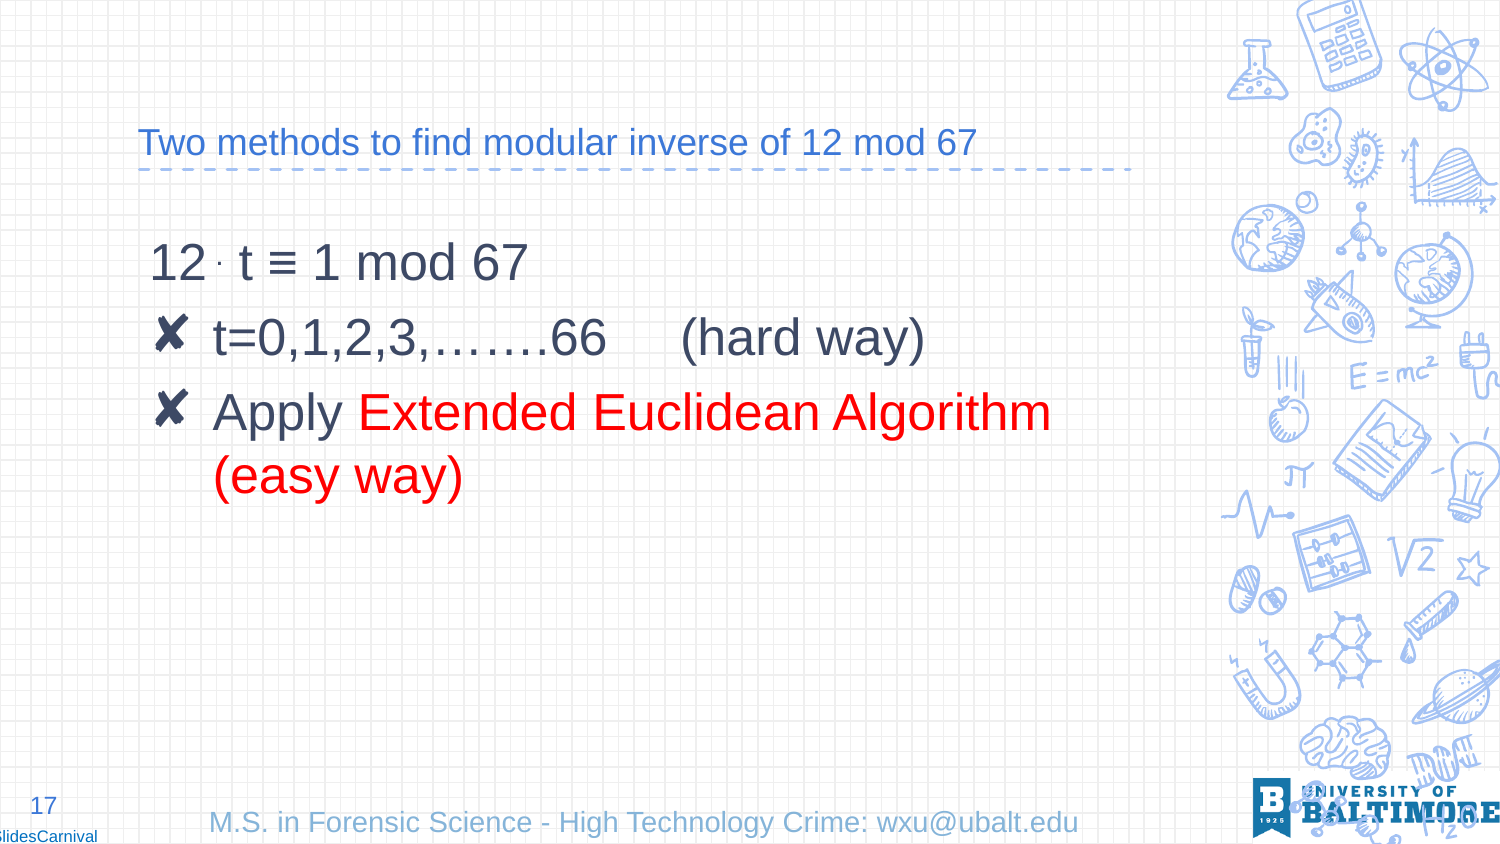

# Two methods to find modular inverse of 12 mod 67
12 . t ≡ 1 mod 67
t=0,1,2,3,…….66     (hard way)
Apply Extended Euclidean Algorithm (easy way)
17